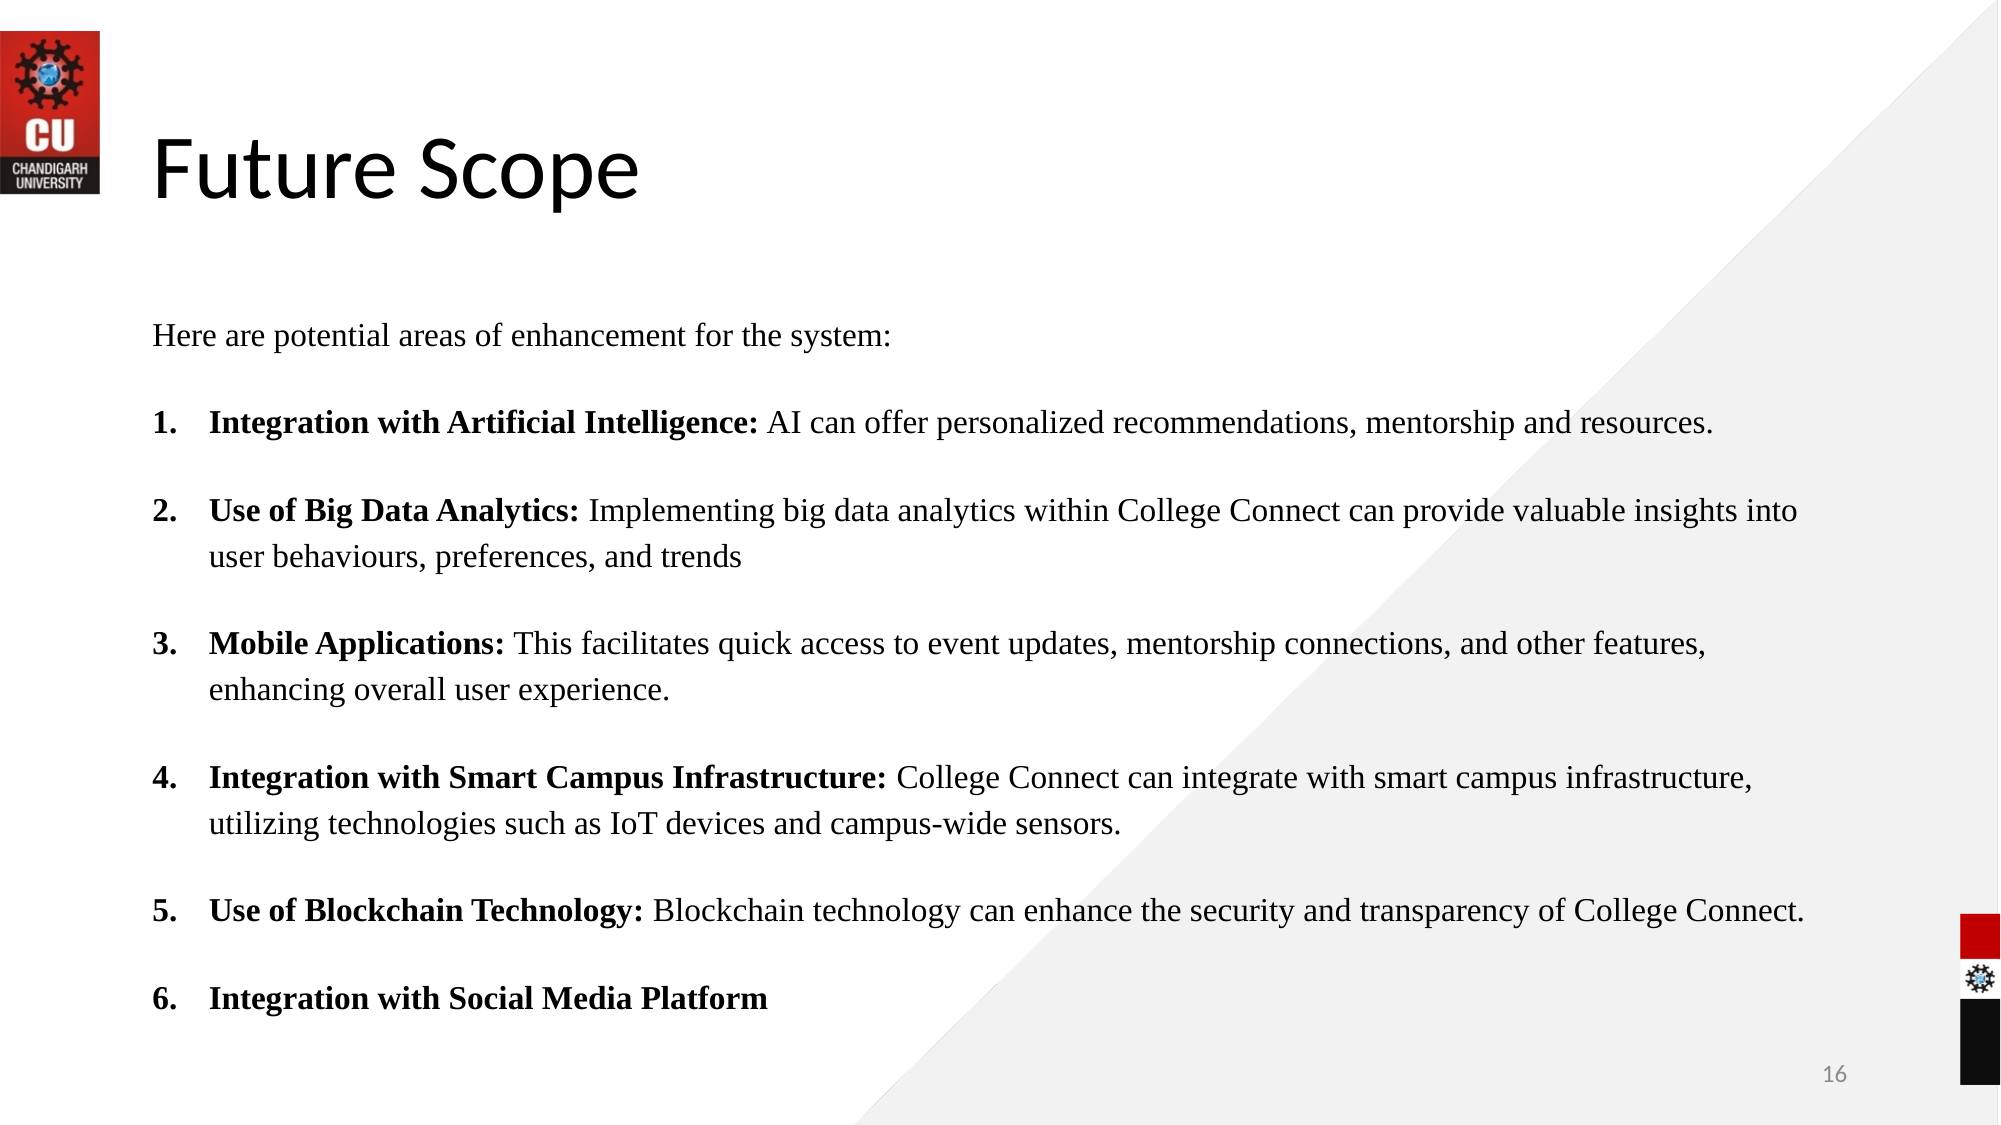

# Future Scope
Here are potential areas of enhancement for the system:
Integration with Artificial Intelligence: AI can offer personalized recommendations, mentorship and resources.
Use of Big Data Analytics: Implementing big data analytics within College Connect can provide valuable insights into user behaviours, preferences, and trends
Mobile Applications: This facilitates quick access to event updates, mentorship connections, and other features, enhancing overall user experience.
Integration with Smart Campus Infrastructure: College Connect can integrate with smart campus infrastructure, utilizing technologies such as IoT devices and campus-wide sensors.
Use of Blockchain Technology: Blockchain technology can enhance the security and transparency of College Connect.
Integration with Social Media Platform
16